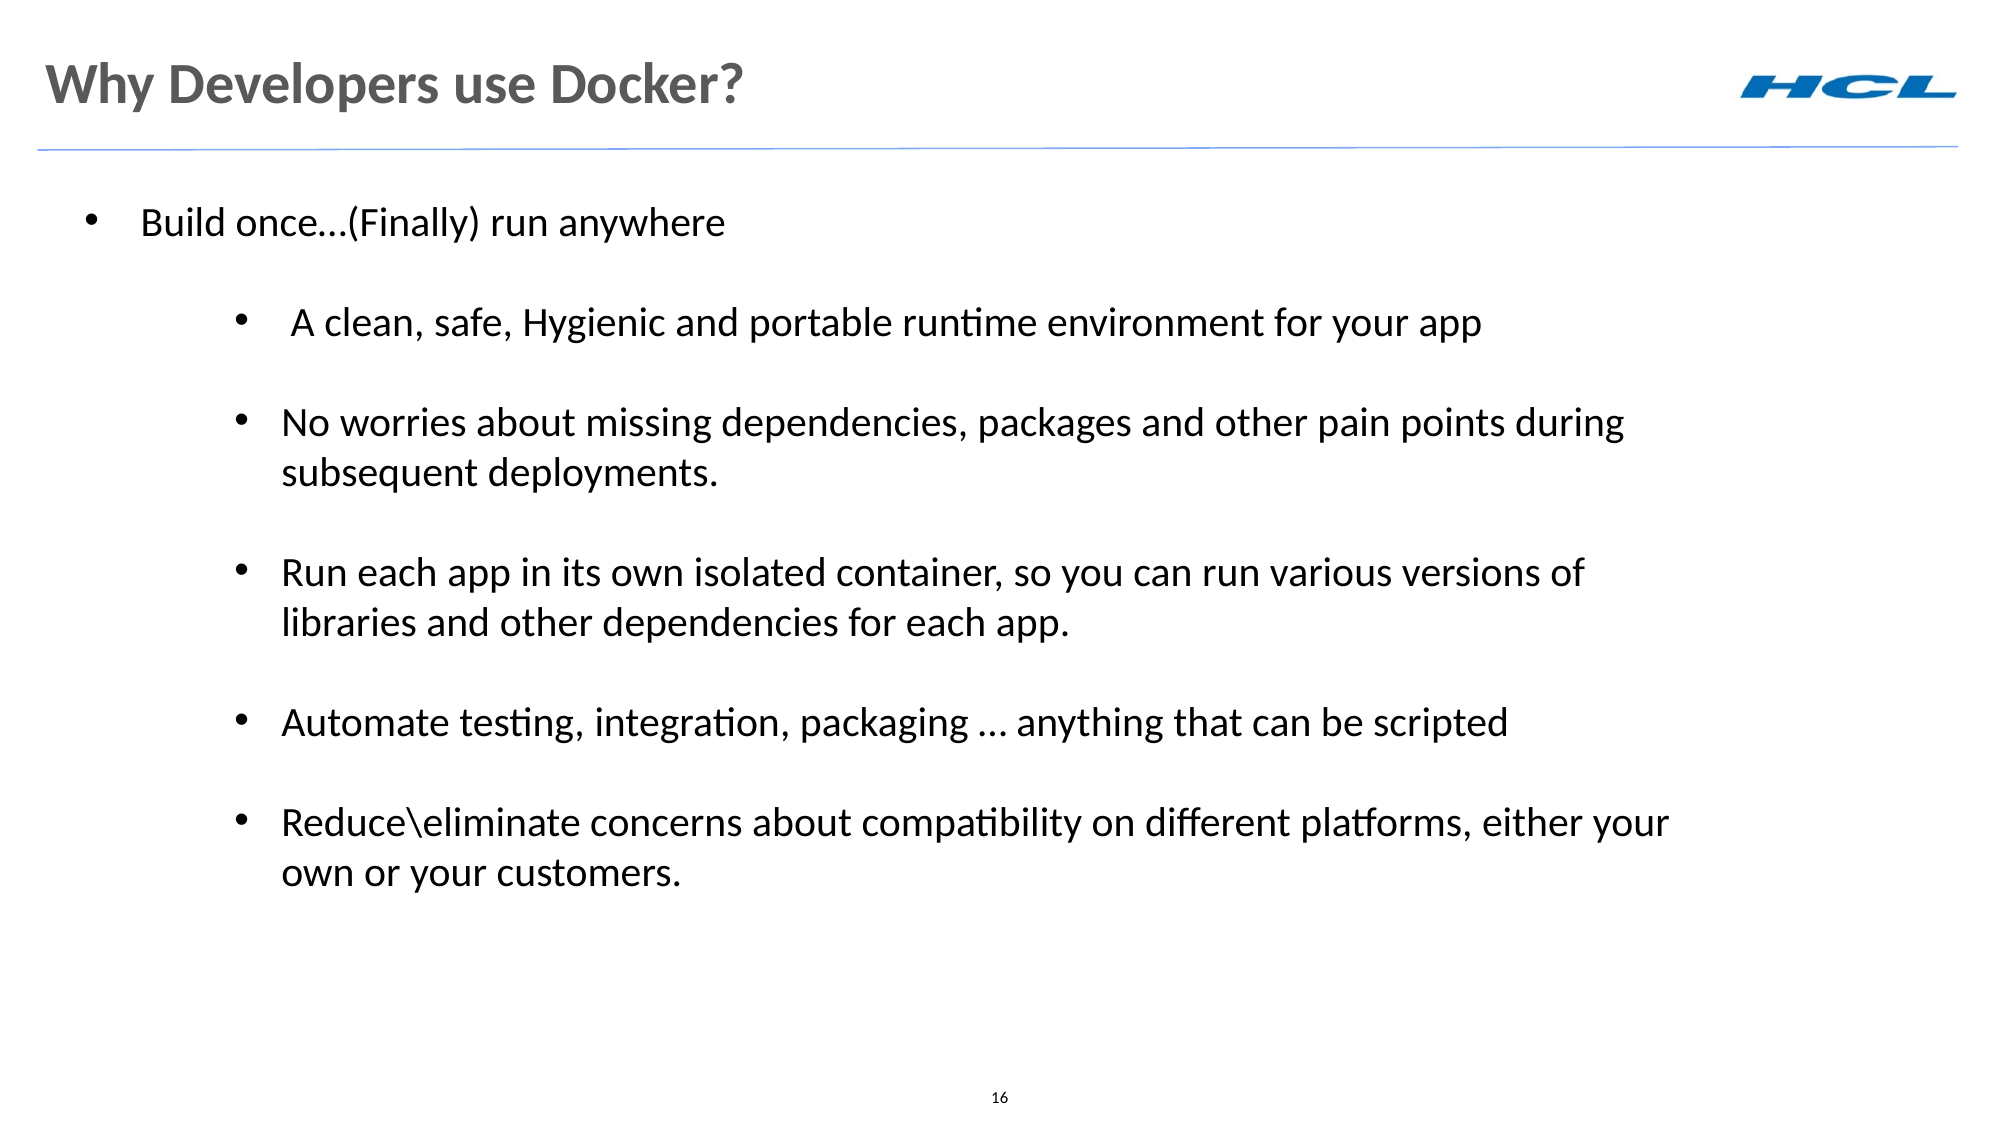

Why Developers use Docker?
 Build once…(Finally) run anywhere

 A clean, safe, Hygienic and portable runtime environment for your app

No worries about missing dependencies, packages and other pain points during subsequent deployments.

Run each app in its own isolated container, so you can run various versions of libraries and other dependencies for each app.

Automate testing, integration, packaging … anything that can be scripted

Reduce\eliminate concerns about compatibility on different platforms, either your own or your customers.